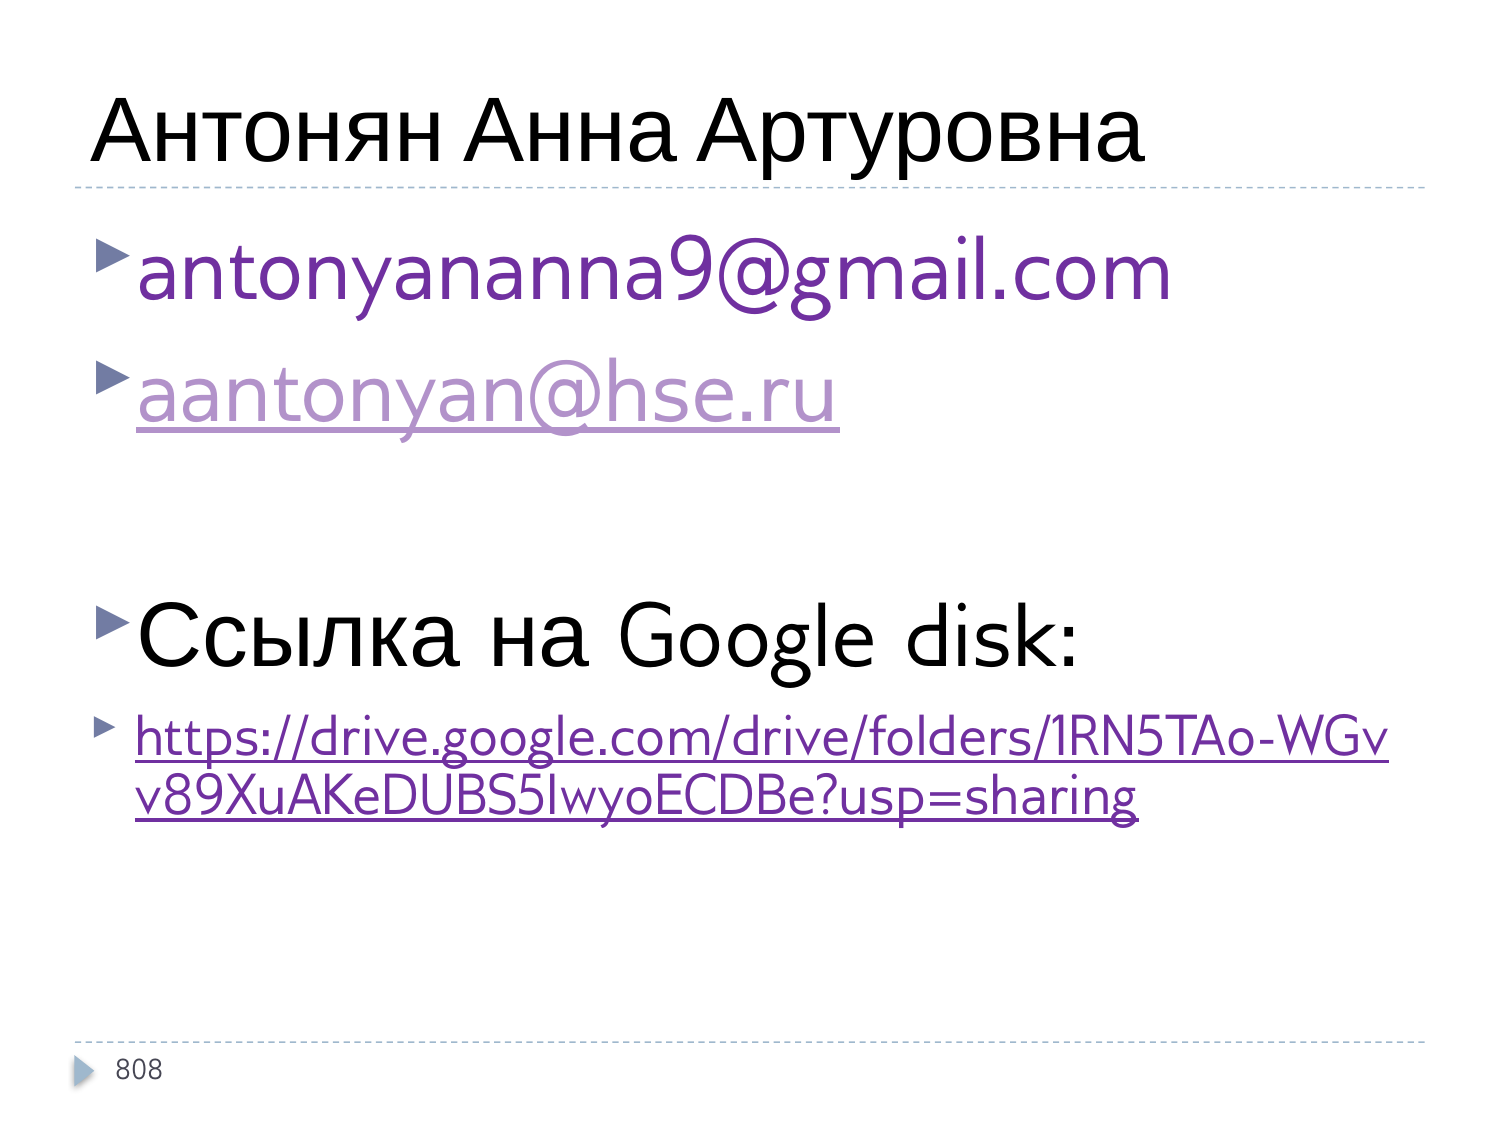

# Антонян Анна Артуровна
antonyananna9@gmail.com
aantonyan@hse.ru

Ссылка на Google disk:
https://drive.google.com/drive/folders/1RN5TAo-WGvv89XuAKeDUBS5IwyoECDBe?usp=sharing

808